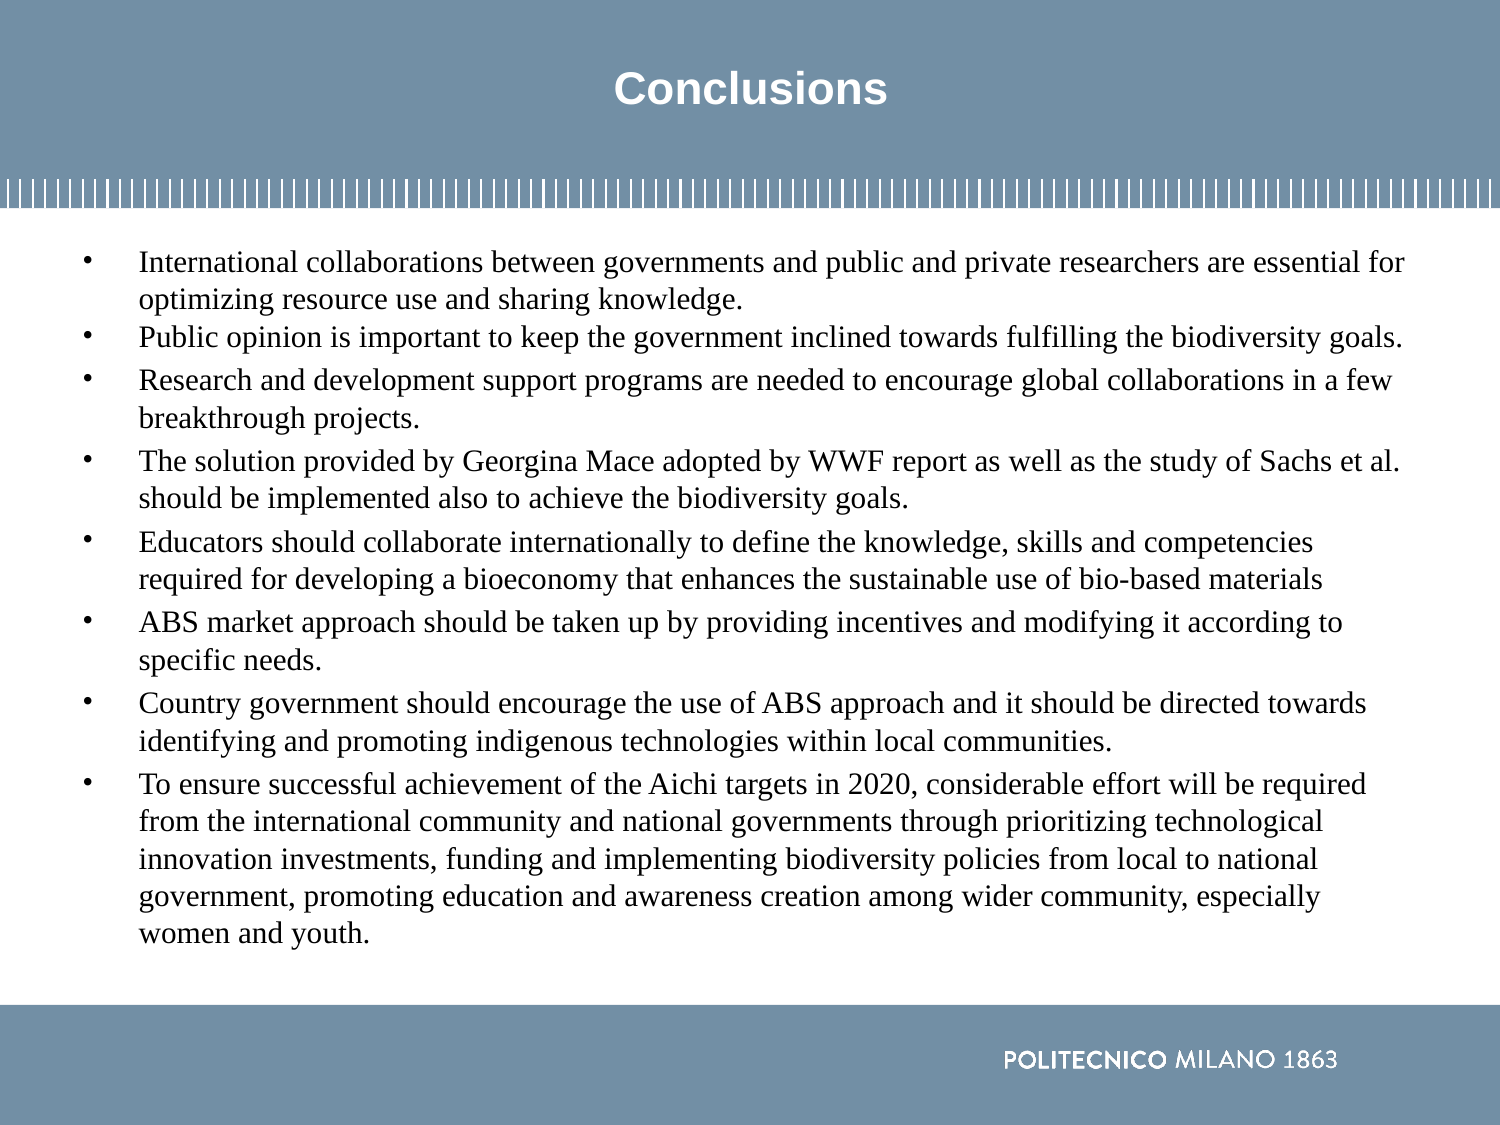

# Conclusions
International collaborations between governments and public and private researchers are essential for optimizing resource use and sharing knowledge.
Public opinion is important to keep the government inclined towards fulfilling the biodiversity goals.
Research and development support programs are needed to encourage global collaborations in a few breakthrough projects.
The solution provided by Georgina Mace adopted by WWF report as well as the study of Sachs et al. should be implemented also to achieve the biodiversity goals.
Educators should collaborate internationally to define the knowledge, skills and competencies required for developing a bioeconomy that enhances the sustainable use of bio-based materials
ABS market approach should be taken up by providing incentives and modifying it according to specific needs.
Country government should encourage the use of ABS approach and it should be directed towards identifying and promoting indigenous technologies within local communities.
To ensure successful achievement of the Aichi targets in 2020, considerable effort will be required from the international community and national governments through prioritizing technological innovation investments, funding and implementing biodiversity policies from local to national government, promoting education and awareness creation among wider community, especially women and youth.